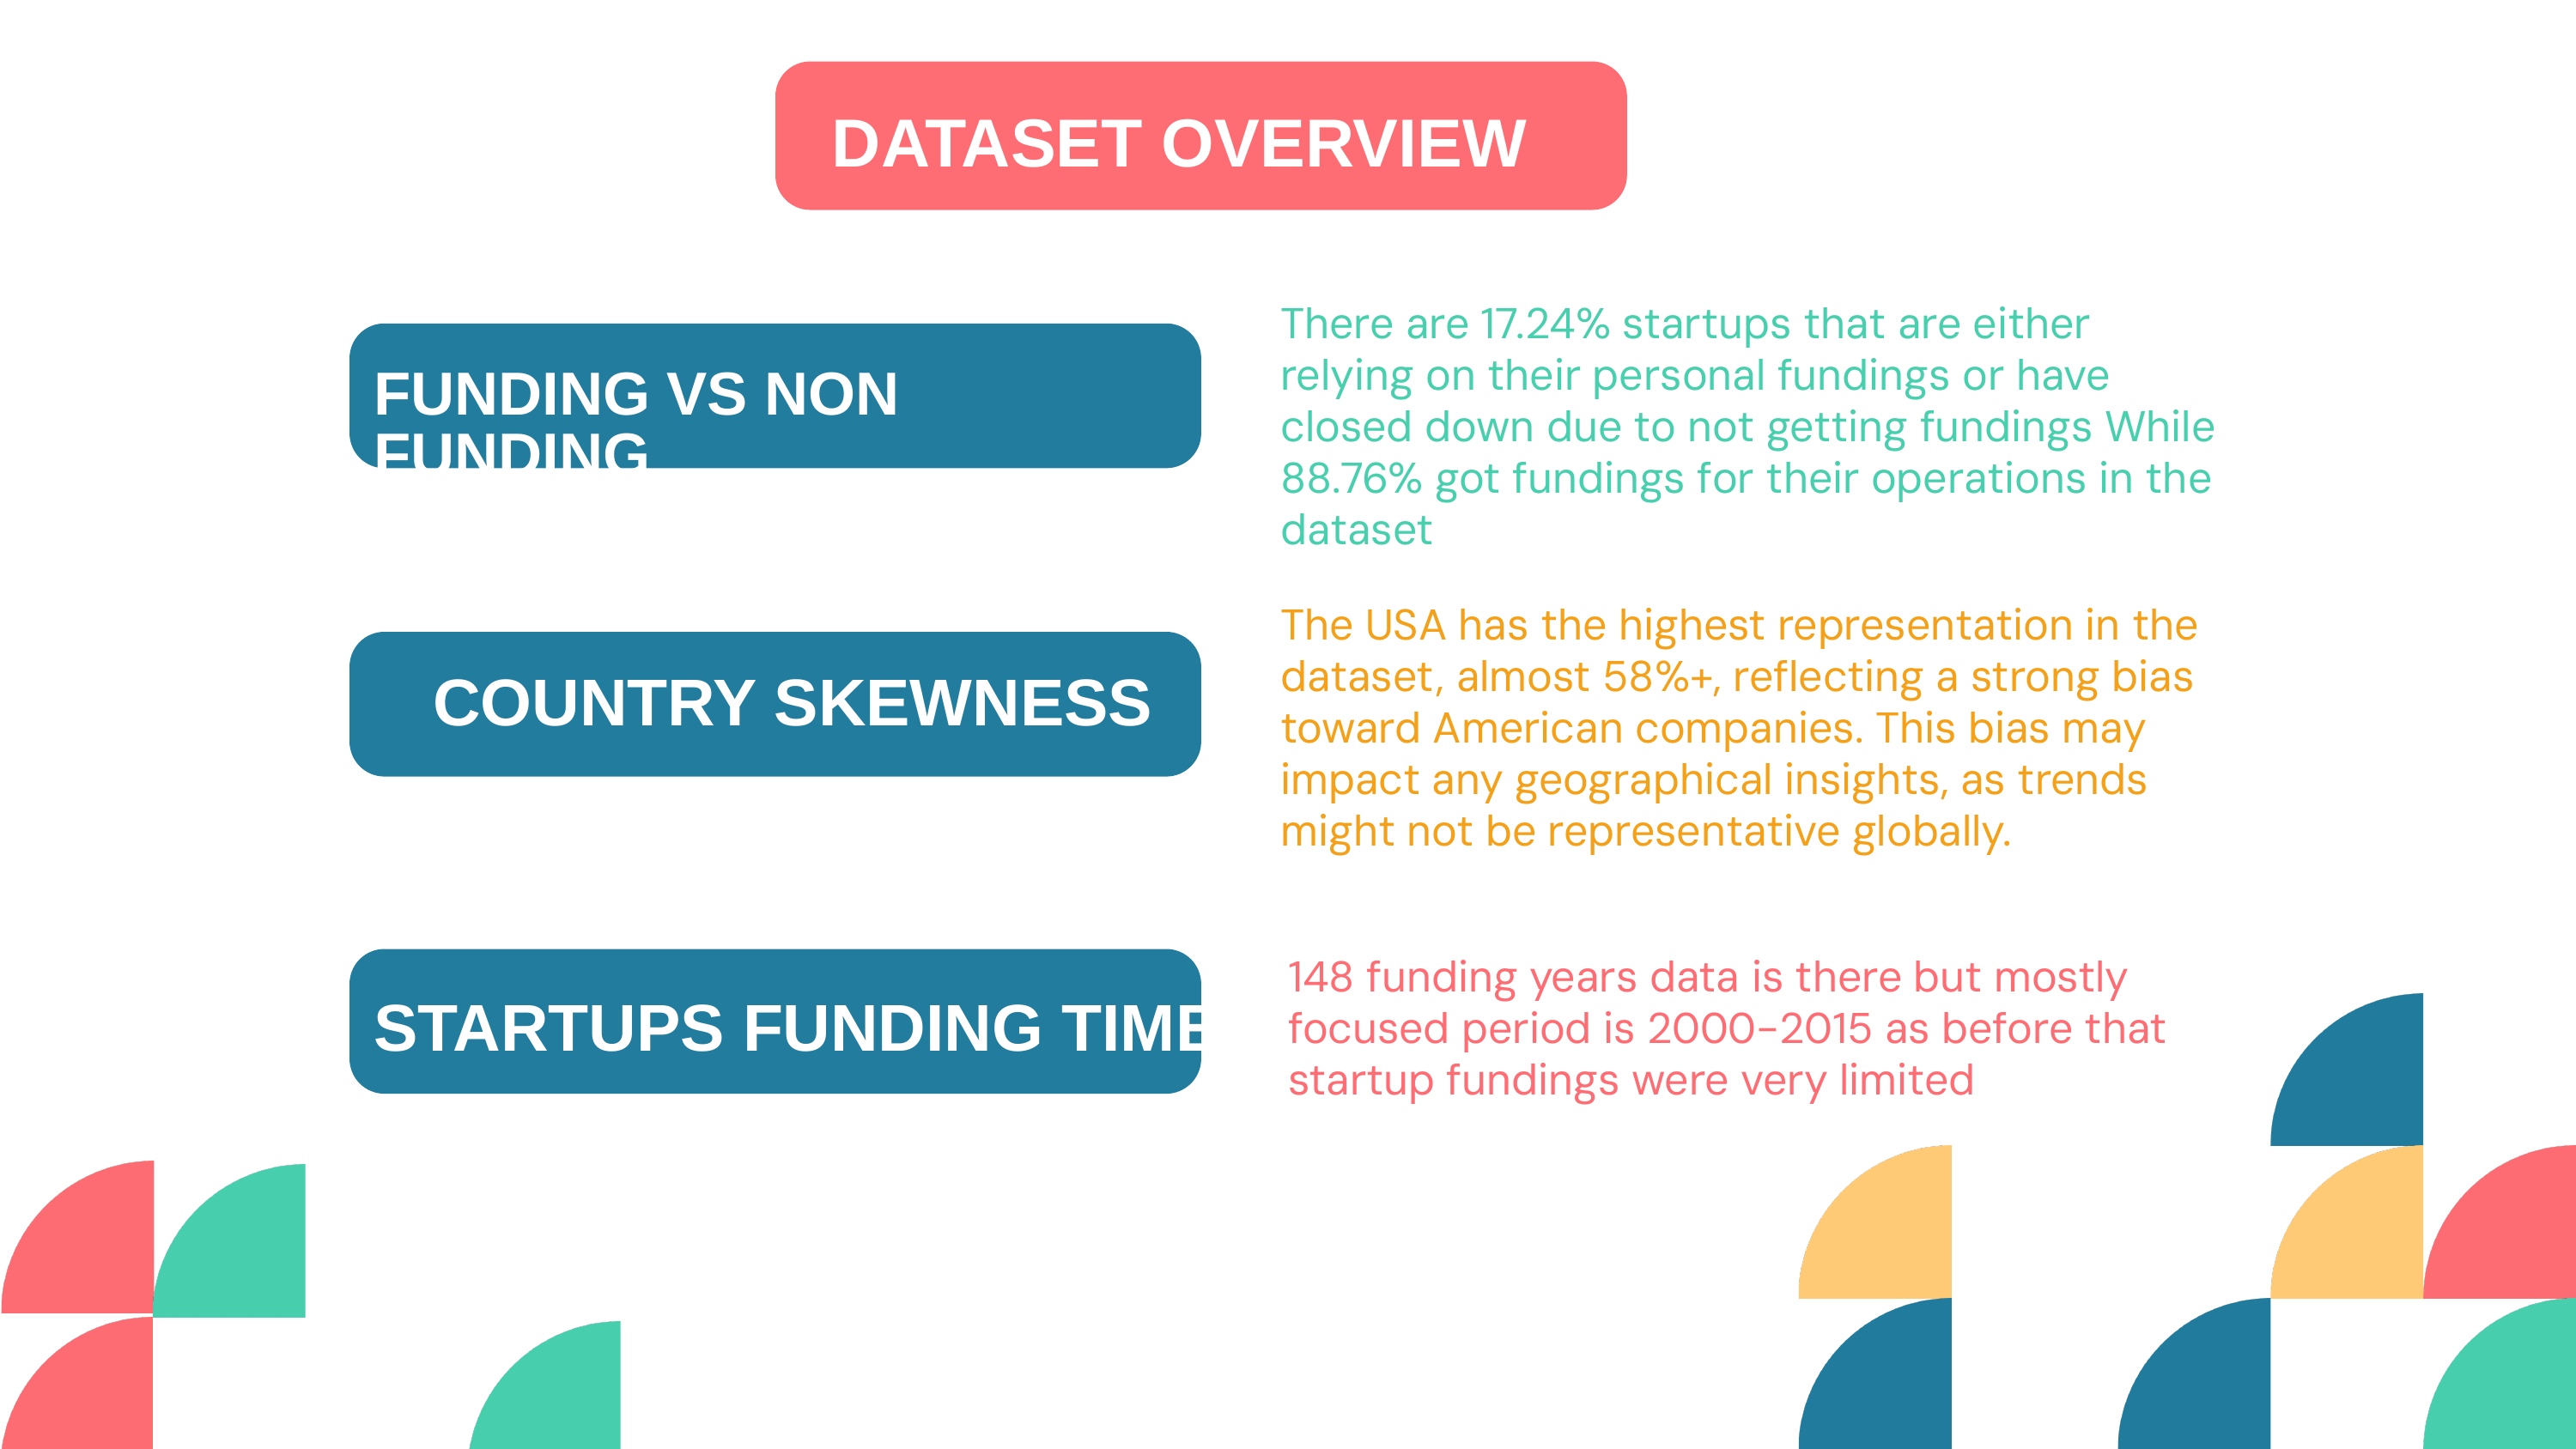

DATASET OVERVIEW
Your paragraph text
There are 17.24% startups that are either relying on their personal fundings or have closed down due to not getting fundings While 88.76% got fundings for their operations in the dataset

FUNDING VS NON FUNDING
The USA has the highest representation in the dataset, almost 58%+, reflecting a strong bias toward American companies. This bias may impact any geographical insights, as trends might not be representative globally.

COUNTRY SKEWNESS

148 funding years data is there but mostly focused period is 2000-2015 as before that startup fundings were very limited

STARTUPS FUNDING TIME